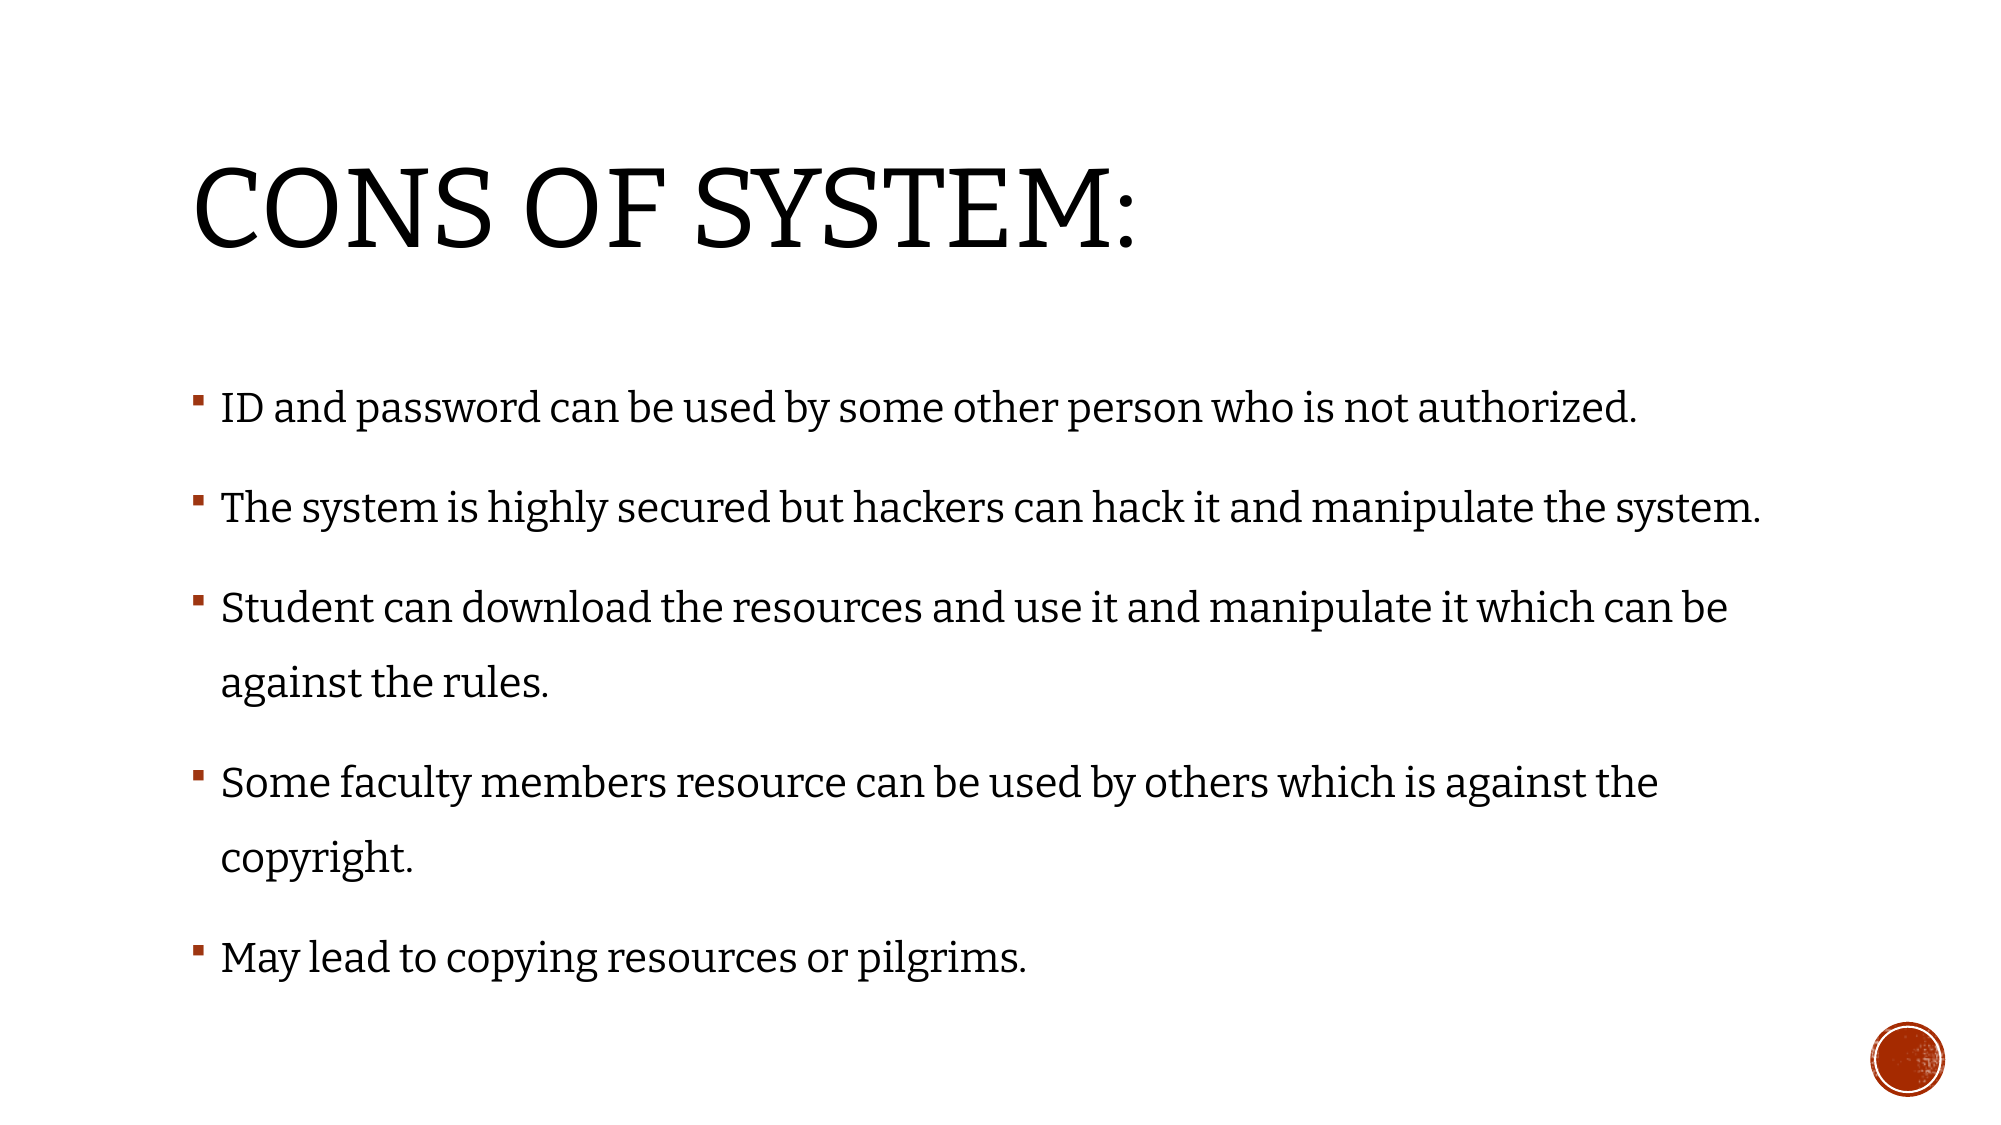

# cons of system:
ID and password can be used by some other person who is not authorized.
The system is highly secured but hackers can hack it and manipulate the system.
Student can download the resources and use it and manipulate it which can be against the rules.
Some faculty members resource can be used by others which is against the copyright.
May lead to copying resources or pilgrims.